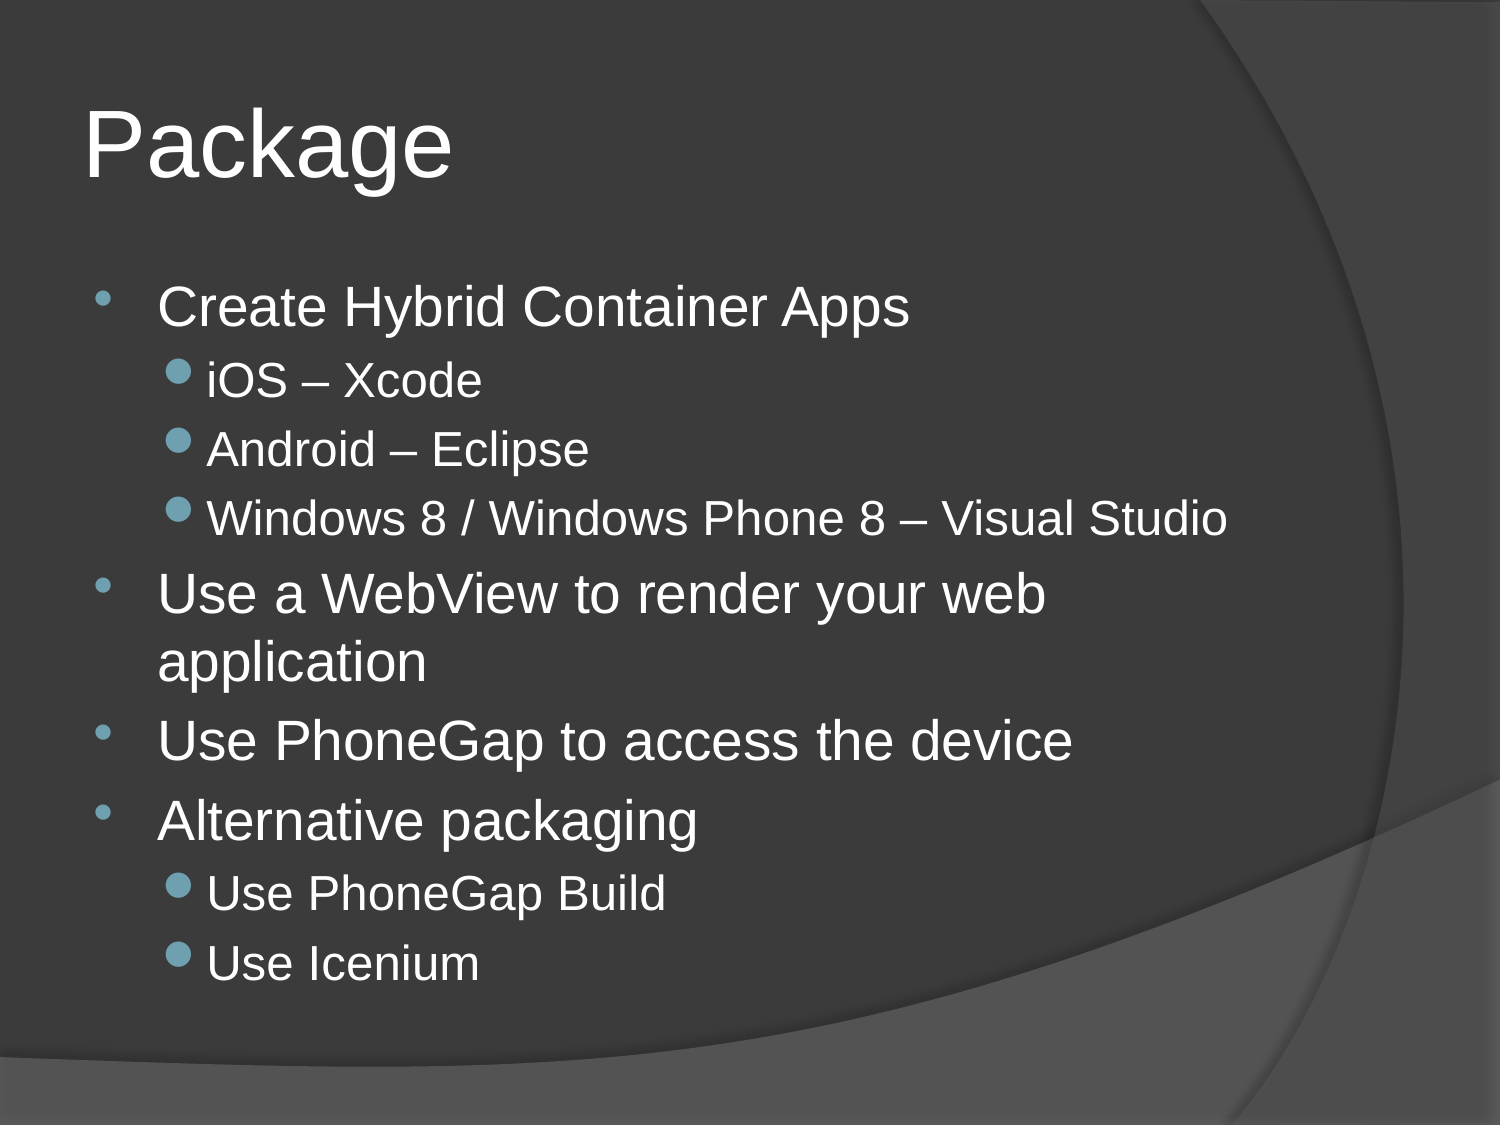

# Package
Create Hybrid Container Apps
iOS – Xcode
Android – Eclipse
Windows 8 / Windows Phone 8 – Visual Studio
Use a WebView to render your web application
Use PhoneGap to access the device
Alternative packaging
Use PhoneGap Build
Use Icenium